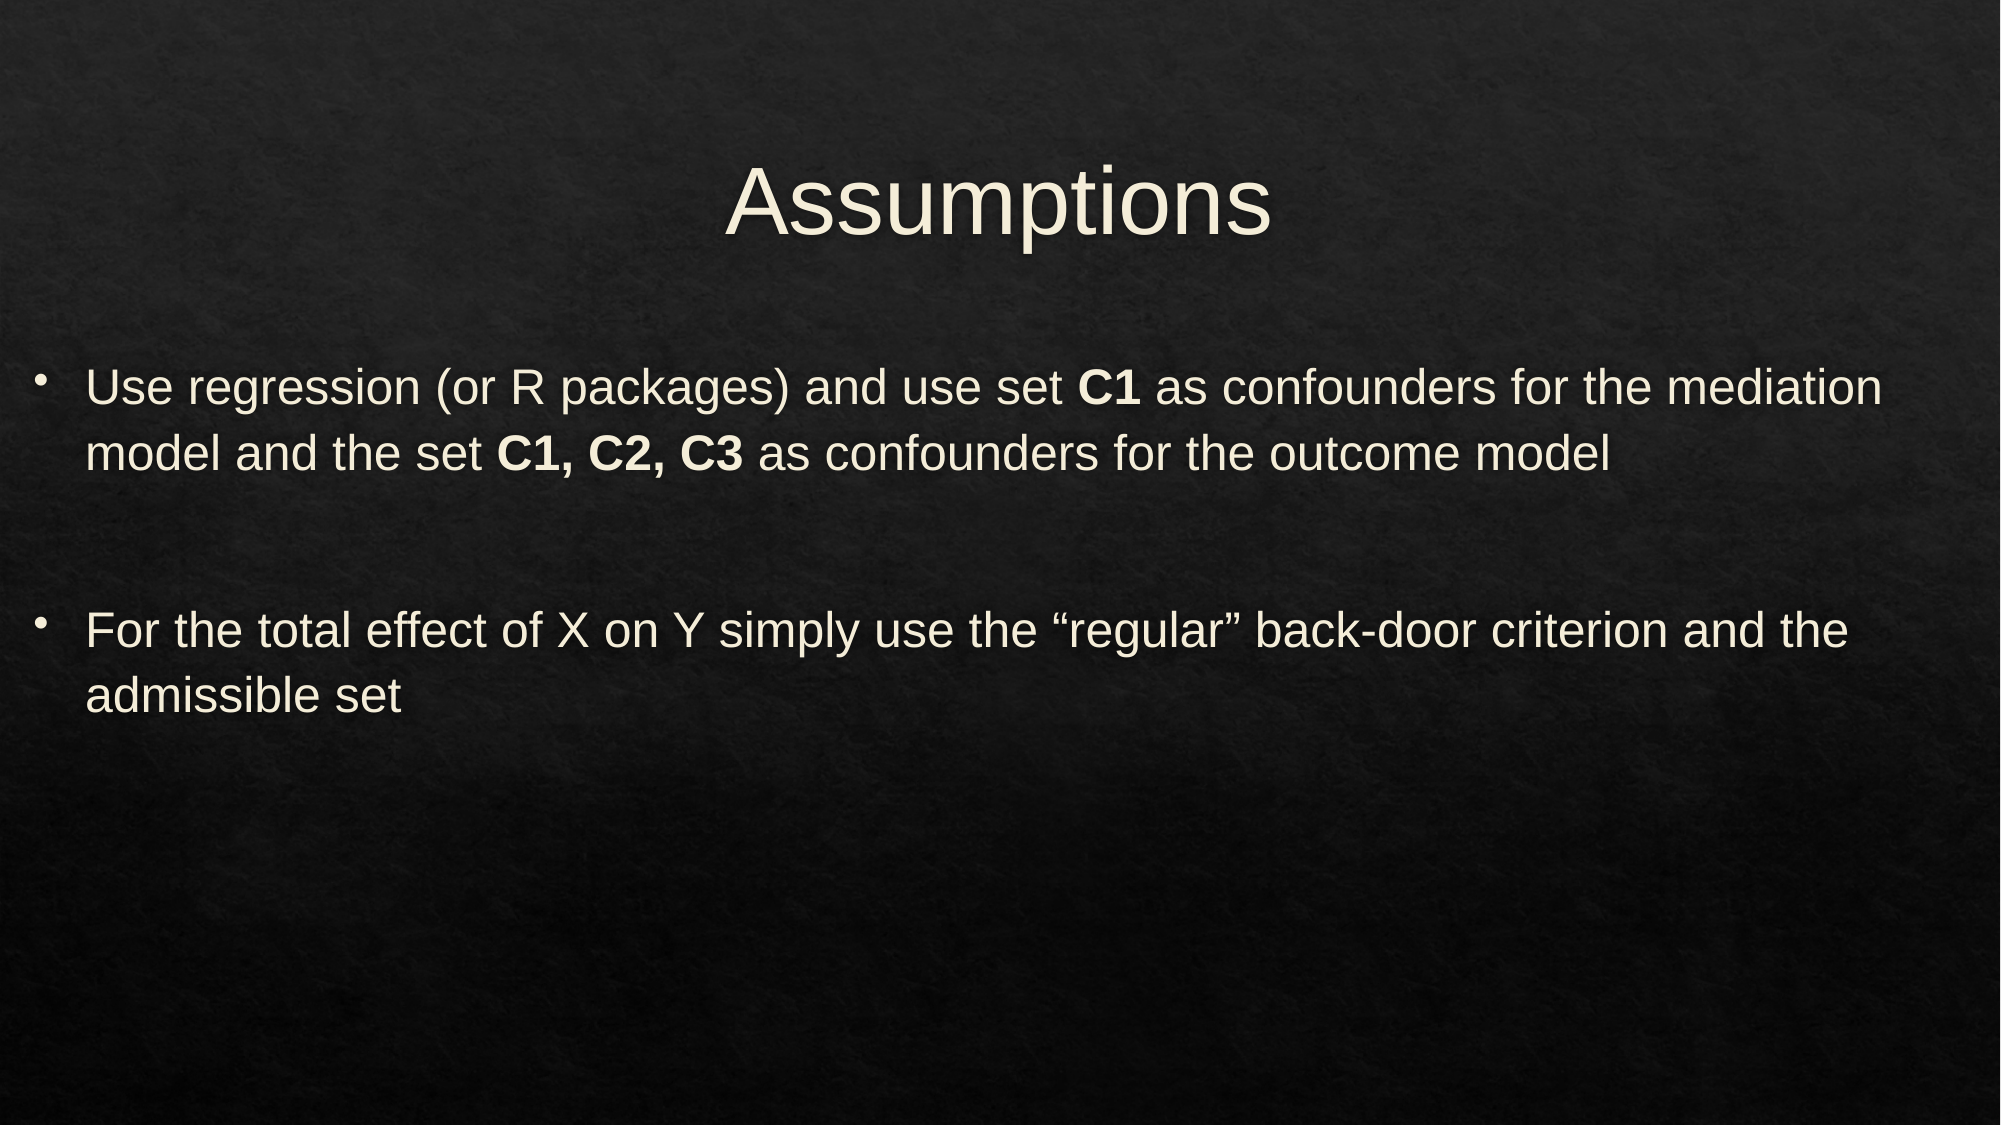

# Assumptions
Use regression (or R packages) and use set C1 as confounders for the mediation model and the set C1, C2, C3 as confounders for the outcome model

For the total effect of X on Y simply use the “regular” back-door criterion and the admissible set